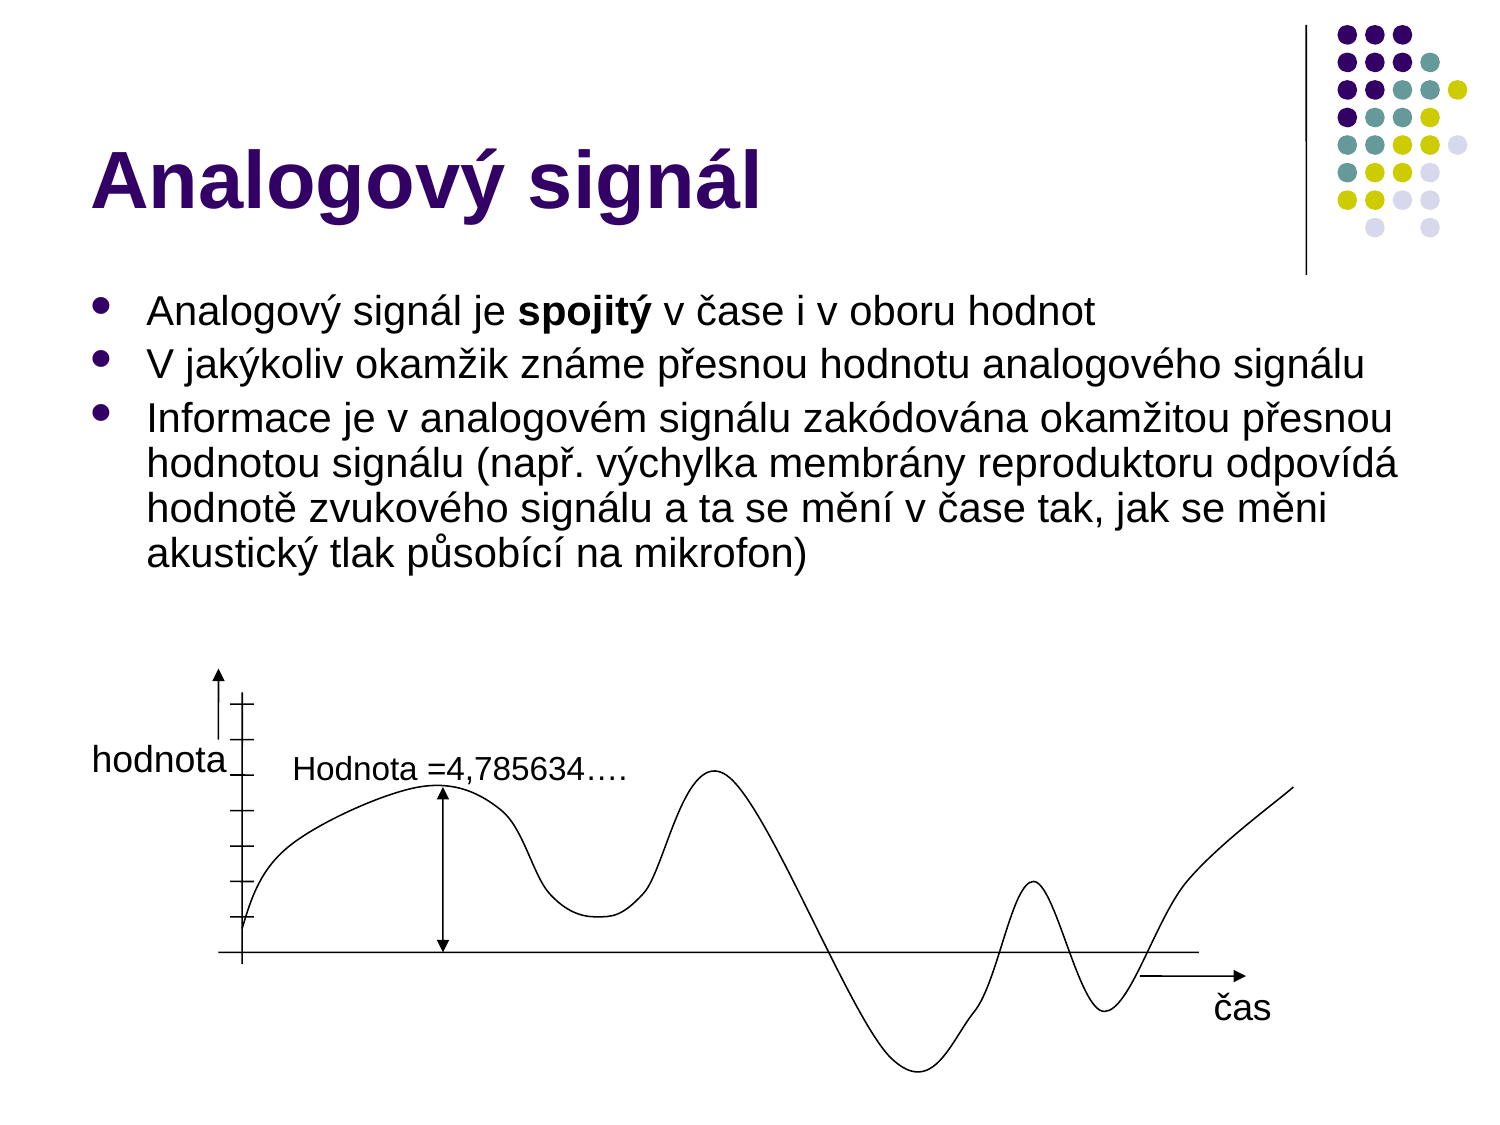

# Analogový signál
Analogový signál je spojitý v čase i v oboru hodnot
V jakýkoliv okamžik známe přesnou hodnotu analogového signálu
Informace je v analogovém signálu zakódována okamžitou přesnou hodnotou signálu (např. výchylka membrány reproduktoru odpovídá hodnotě zvukového signálu a ta se mění v čase tak, jak se měni akustický tlak působící na mikrofon)

hodnota

Hodnota =4,785634….

čas